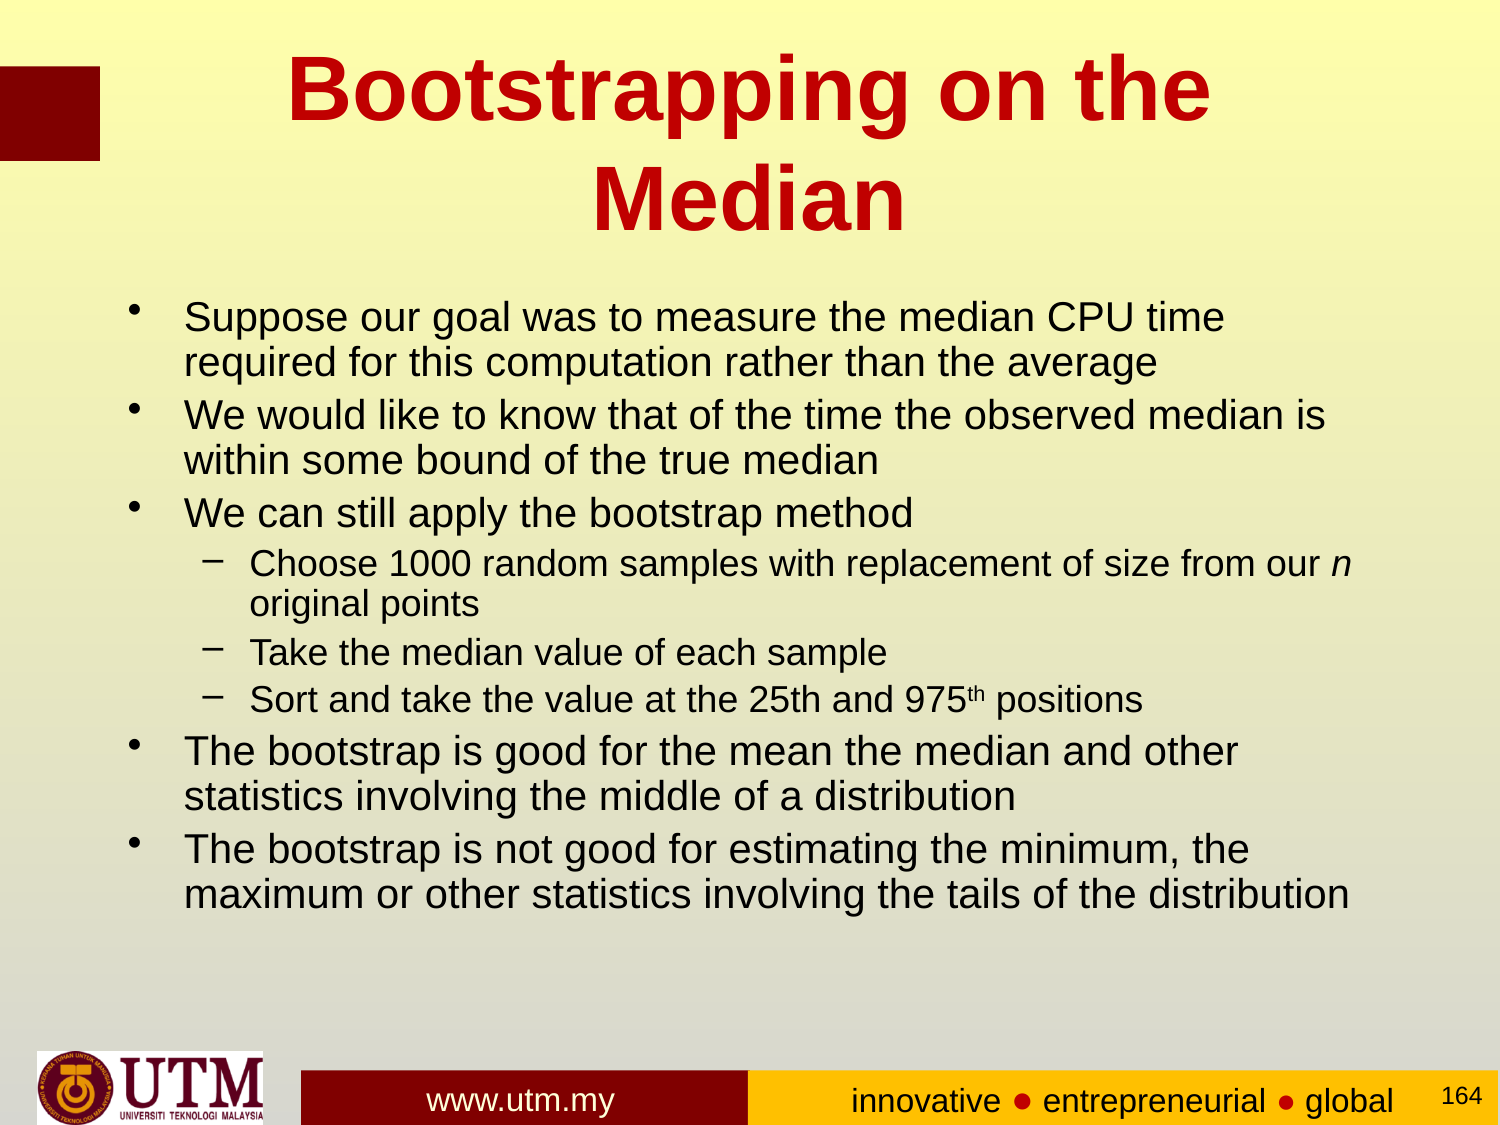

# Bootstrapping on the Median
Suppose our goal was to measure the median CPU time required for this computation rather than the average
We would like to know that of the time the observed median is within some bound of the true median
We can still apply the bootstrap method
Choose 1000 random samples with replacement of size from our n original points
Take the median value of each sample
Sort and take the value at the 25th and 975th positions
The bootstrap is good for the mean the median and other statistics involving the middle of a distribution
The bootstrap is not good for estimating the minimum, the maximum or other statistics involving the tails of the distribution